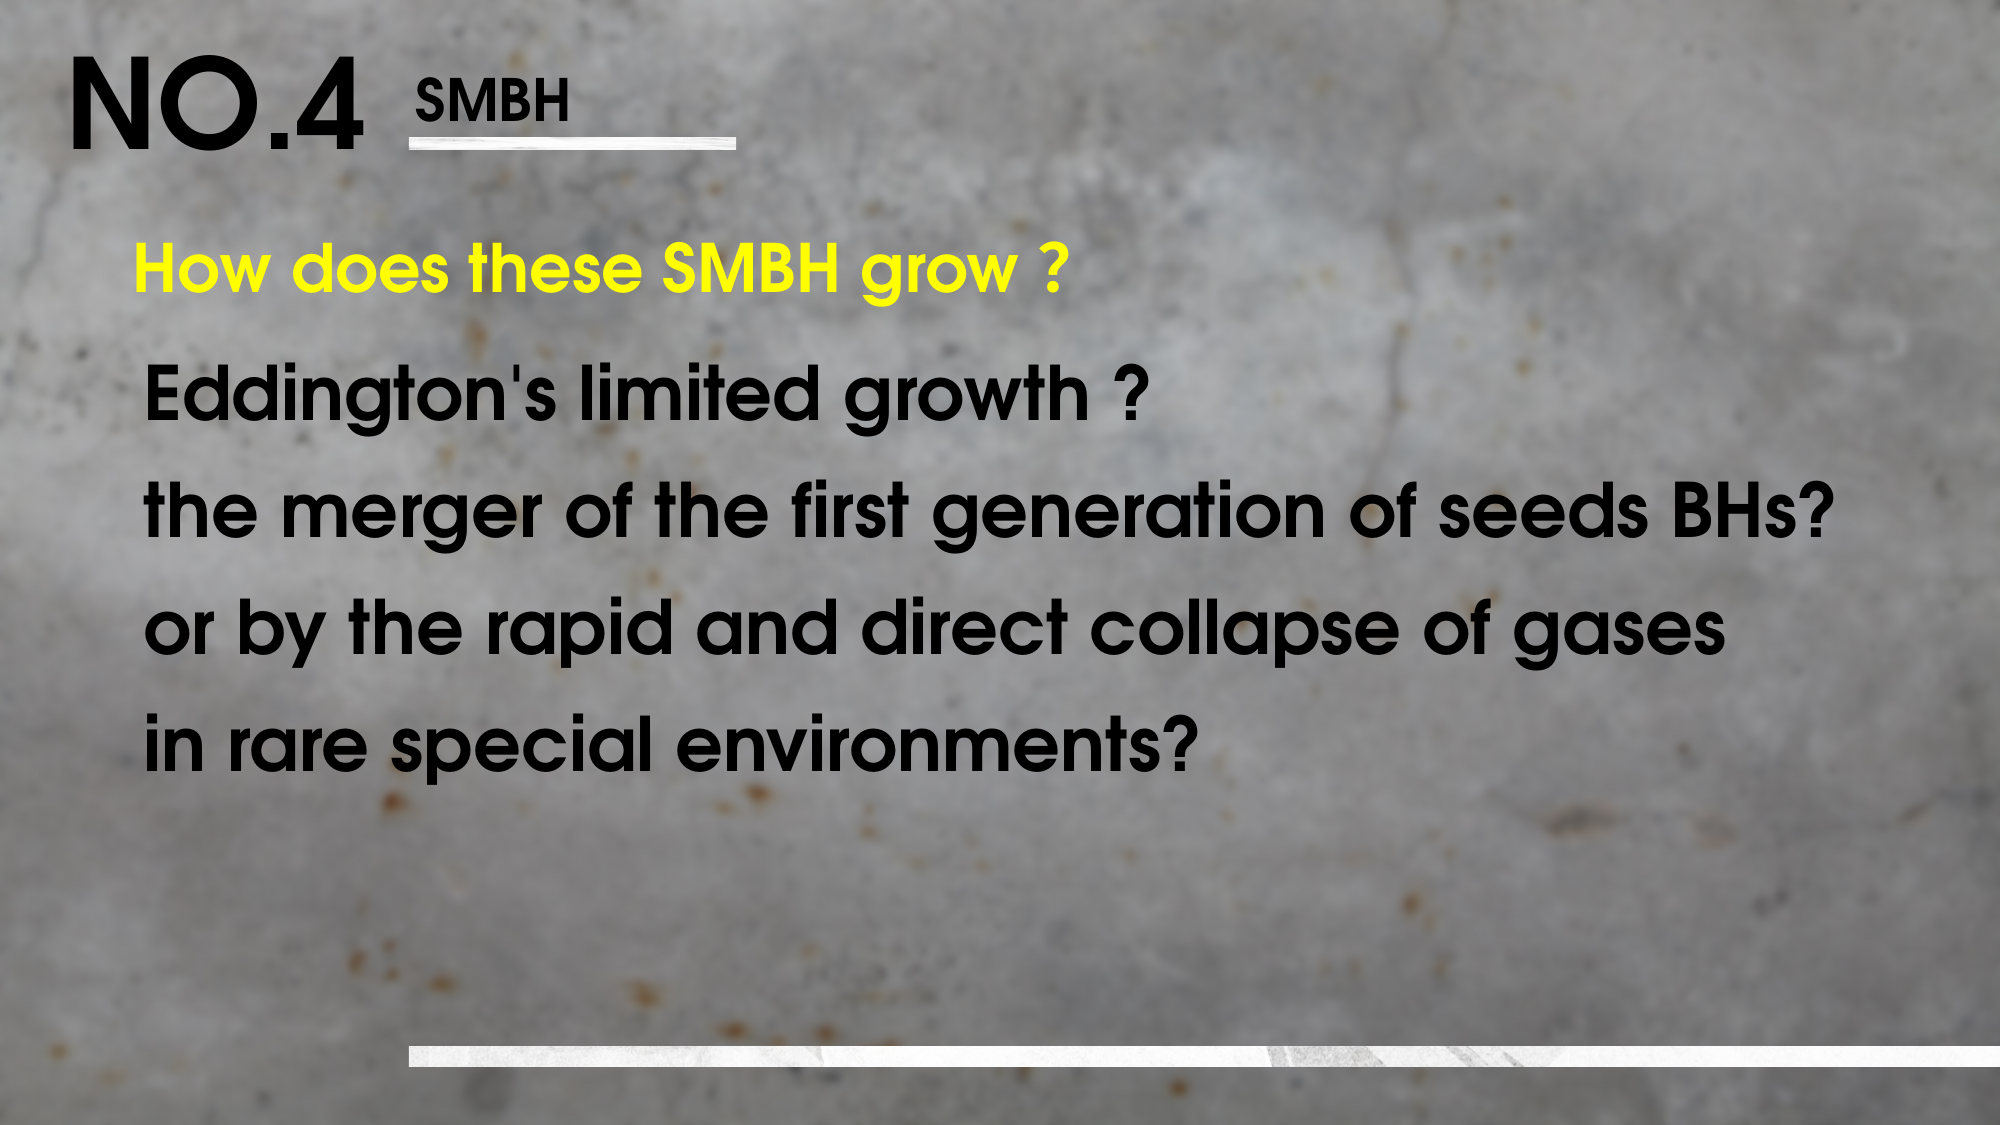

NO.4
SMBH

How does these SMBH grow？
Eddington's limited growth ?
the merger of the first generation of seeds BHs?
or by the rapid and direct collapse of gases
in rare special environments?